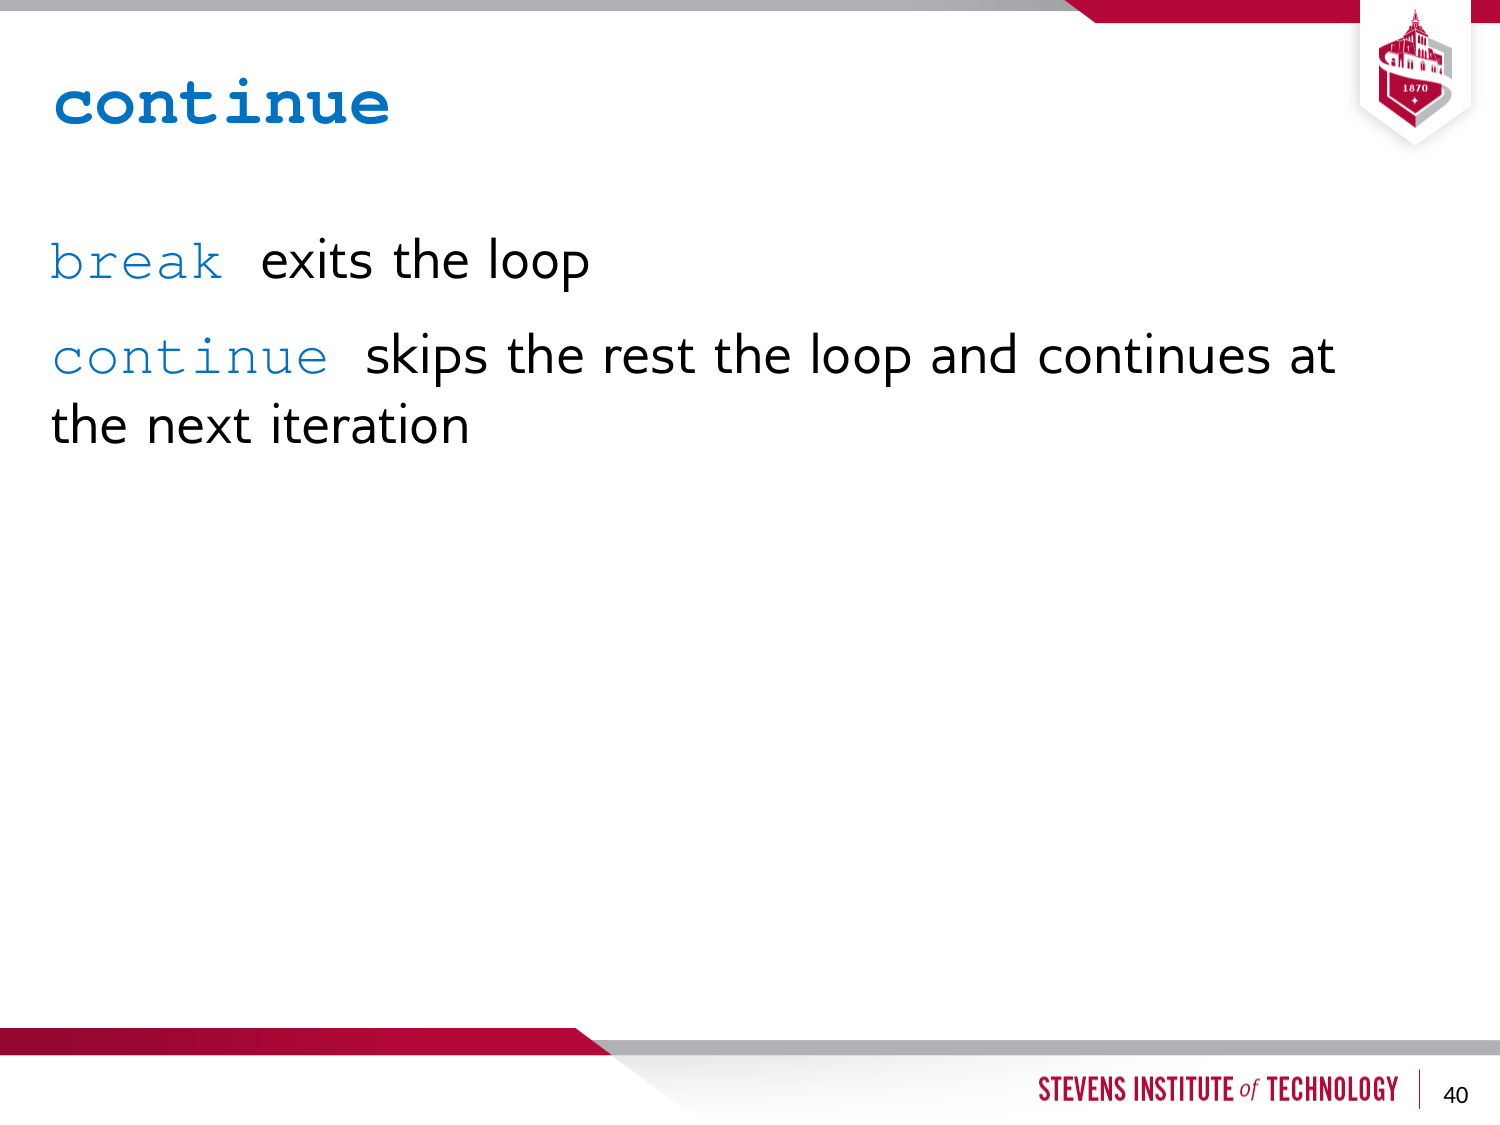

# continue
break exits the loop
continue skips the rest the loop and continues at the next iteration

40